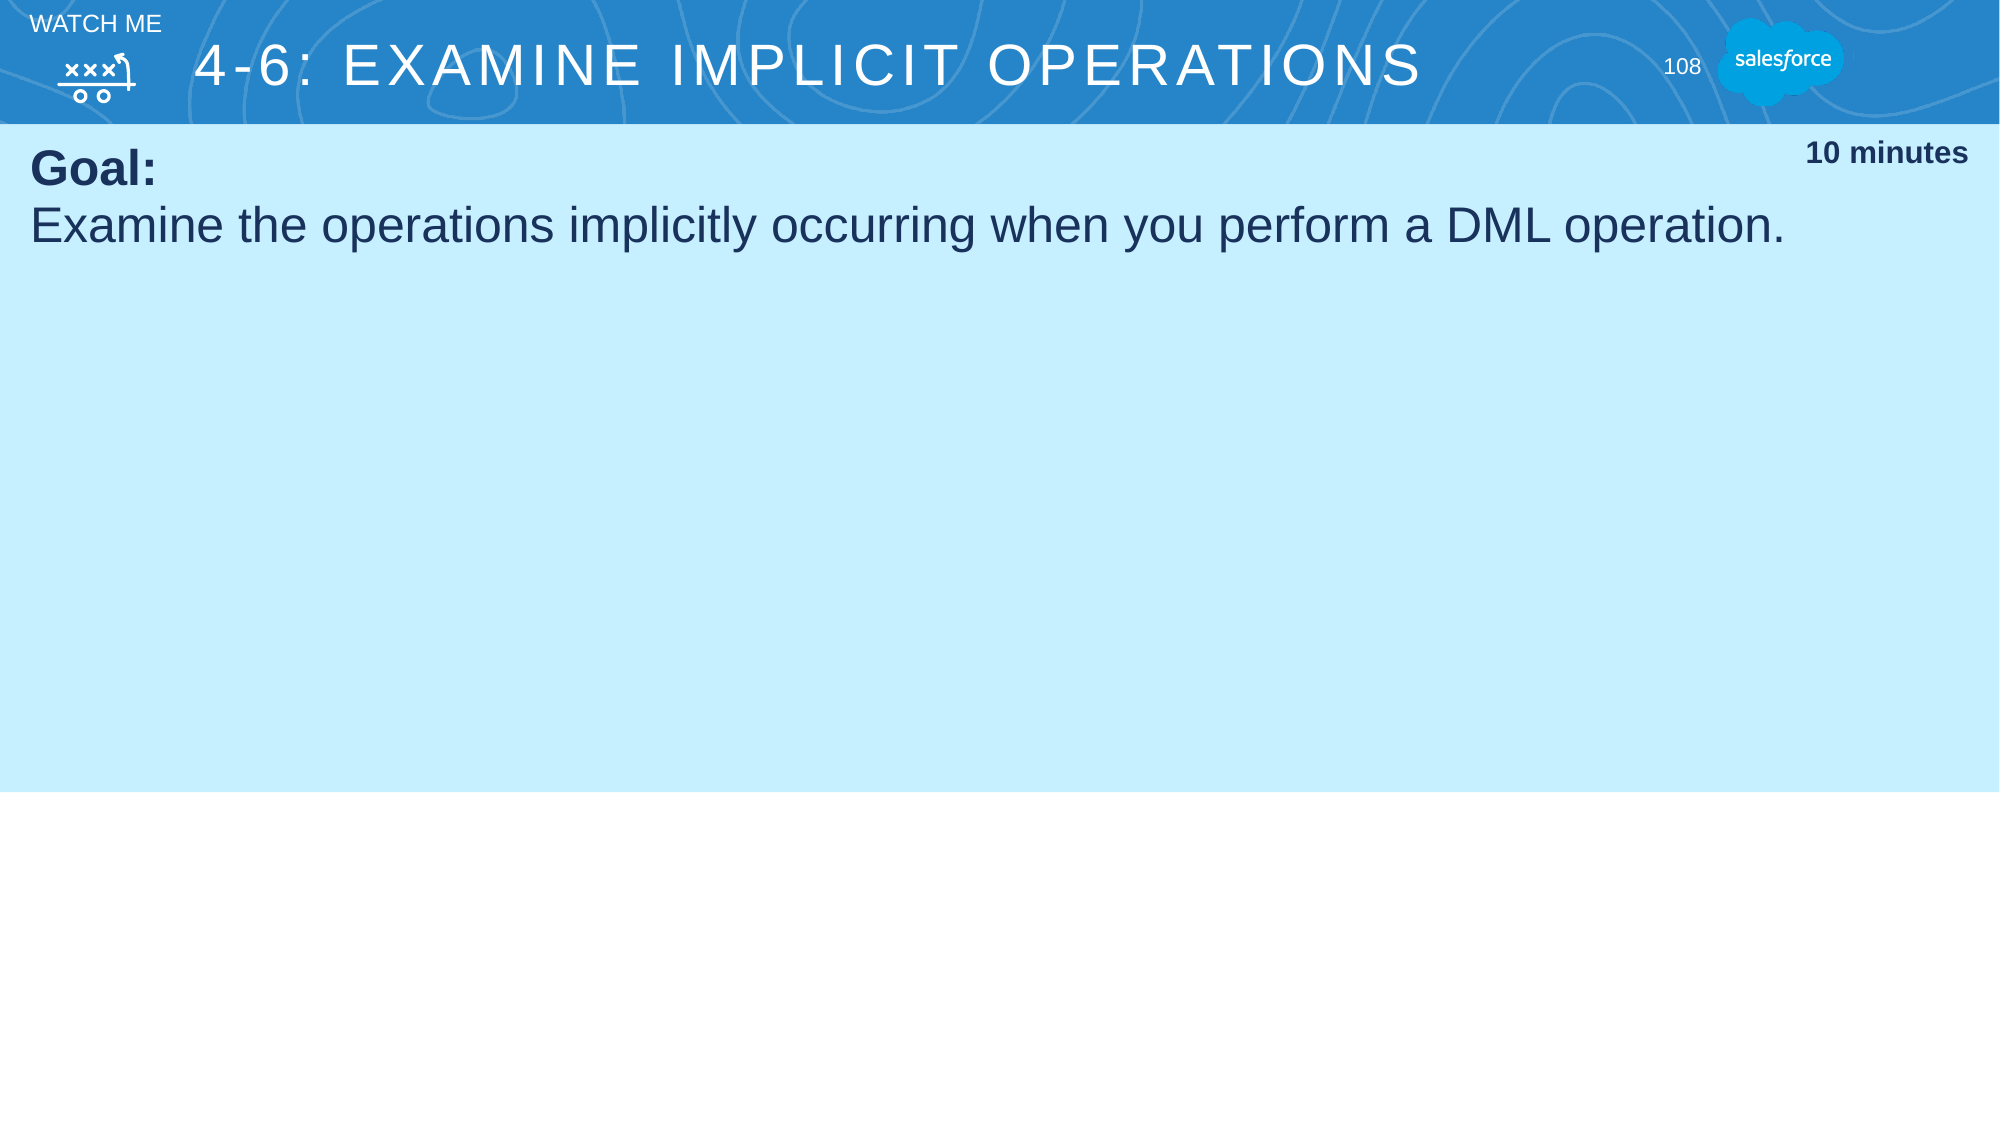

# 4-6: Examine Implicit Operations
Watch ME
108
Goal:
Examine the operations implicitly occurring when you perform a DML operation.
10 minutes
Tasks:
Create a Course Attendee record in the UI.
View logs to see operations implicitly invoked due to the DML operation.